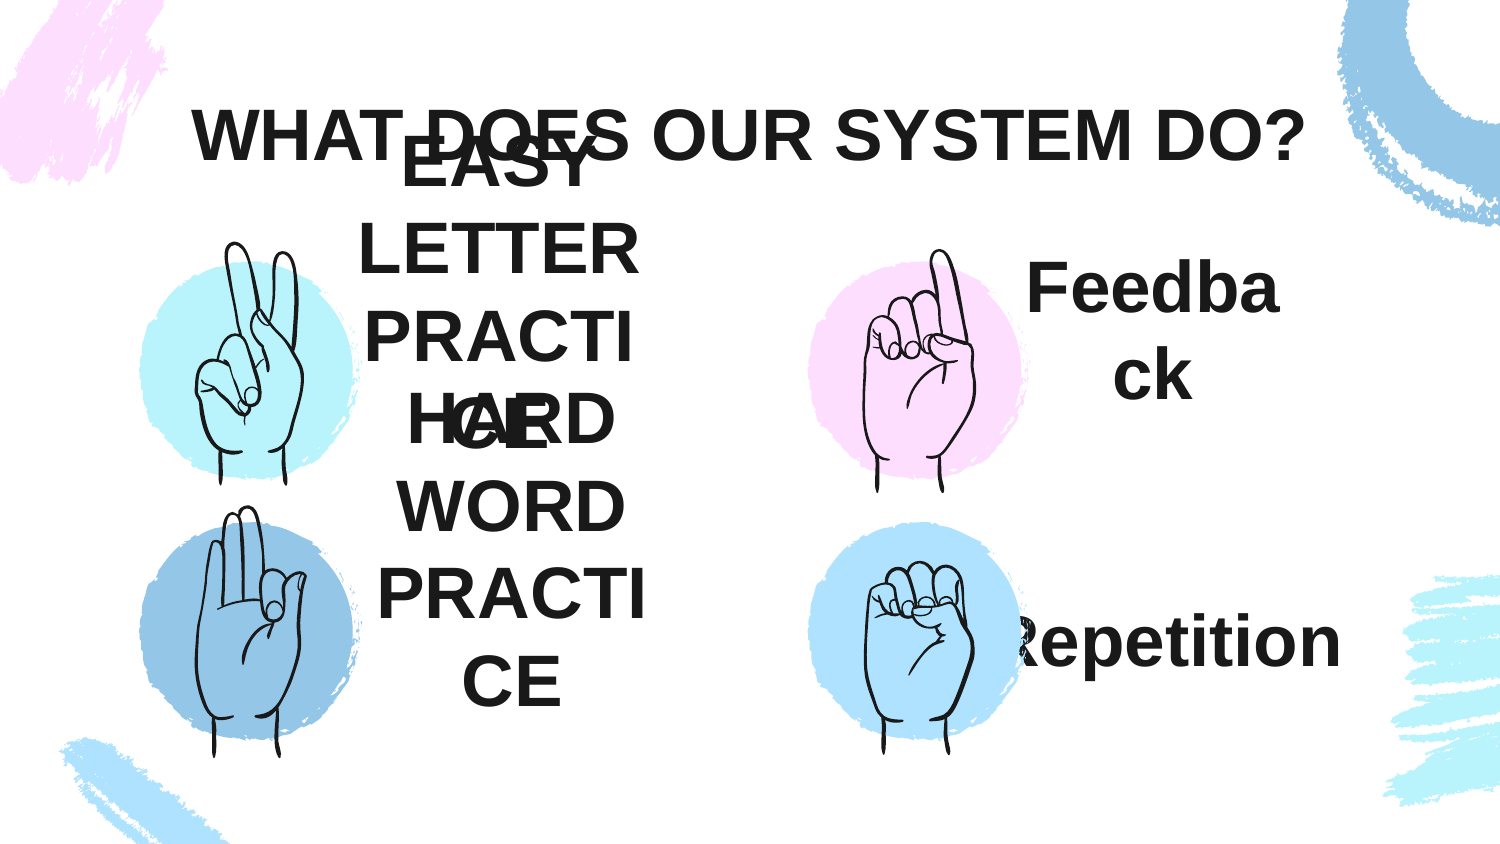

# WHAT DOES OUR SYSTEM DO?

Feedback
EASY LETTER PRACTICE

Repetition

HARD WORD PRACTICE